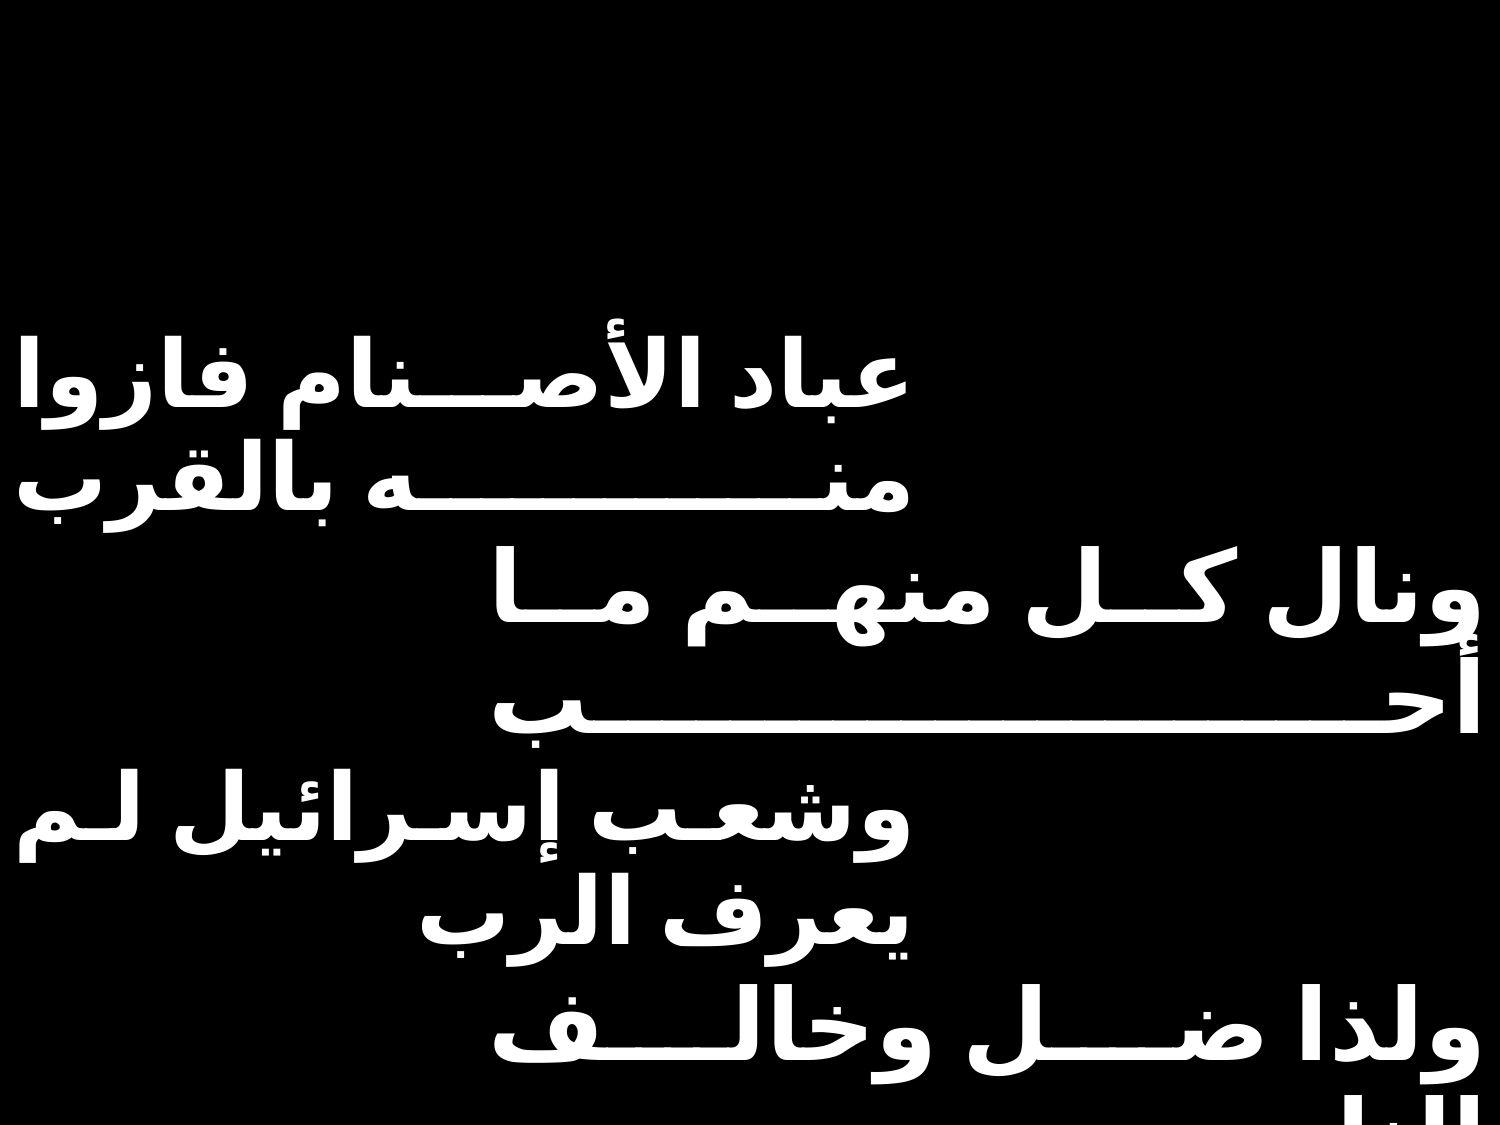

| عباد الأصنام فازوا منه بالقرب |  |  |
| --- | --- | --- |
|  | ونال كل منهم ما أحب |  |
| وشعب إسرائيل لم يعرف الرب |  |  |
|  | ولذا ضل وخالف الناموس |  |